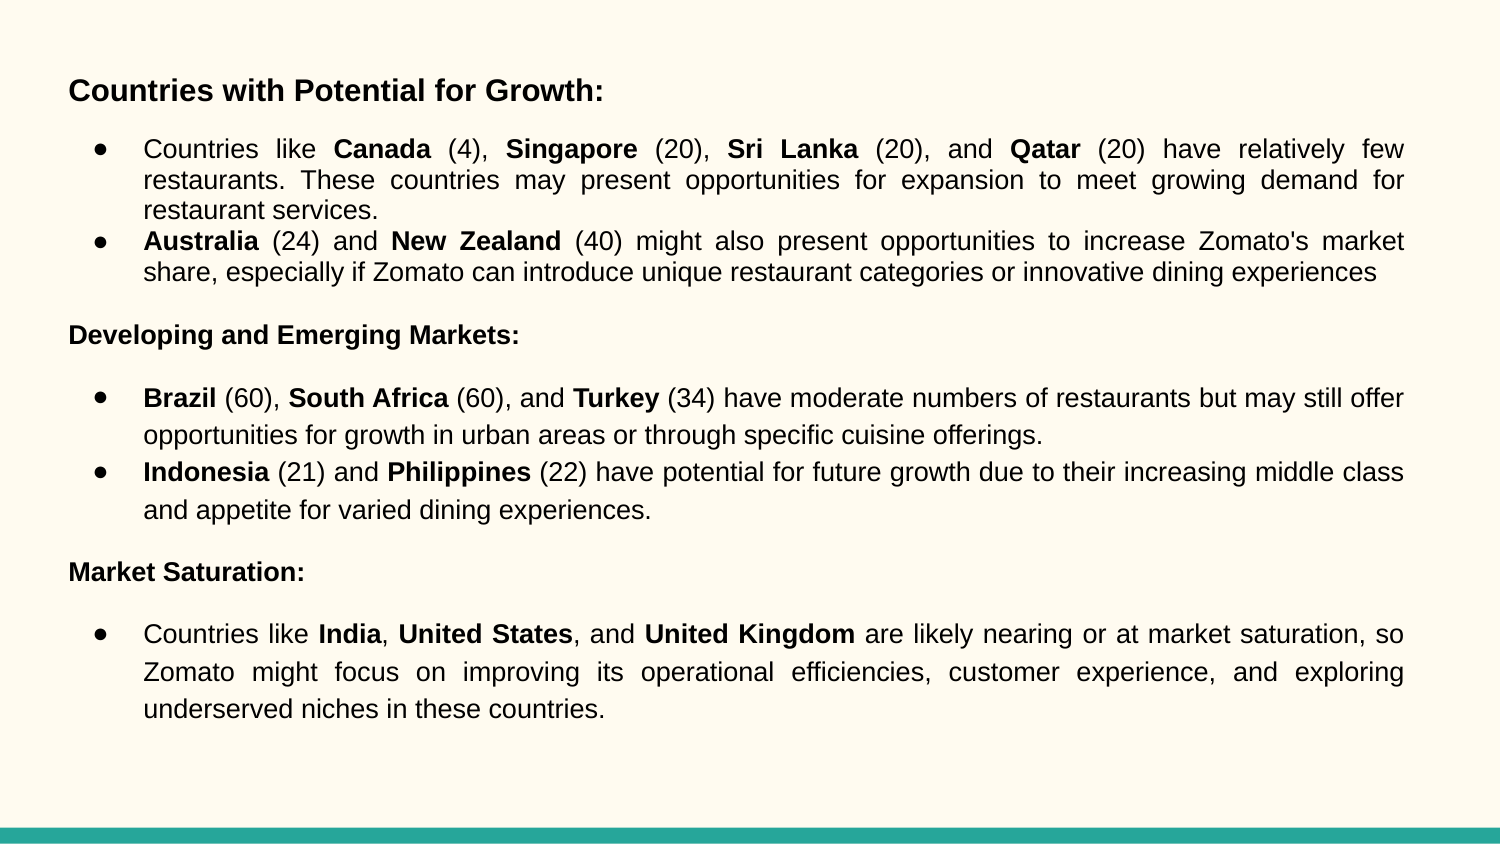

Countries with Potential for Growth:
Countries like Canada (4), Singapore (20), Sri Lanka (20), and Qatar (20) have relatively few restaurants. These countries may present opportunities for expansion to meet growing demand for restaurant services.
Australia (24) and New Zealand (40) might also present opportunities to increase Zomato's market share, especially if Zomato can introduce unique restaurant categories or innovative dining experiences
Developing and Emerging Markets:
Brazil (60), South Africa (60), and Turkey (34) have moderate numbers of restaurants but may still offer opportunities for growth in urban areas or through specific cuisine offerings.
Indonesia (21) and Philippines (22) have potential for future growth due to their increasing middle class and appetite for varied dining experiences.
Market Saturation:
Countries like India, United States, and United Kingdom are likely nearing or at market saturation, so Zomato might focus on improving its operational efficiencies, customer experience, and exploring underserved niches in these countries.